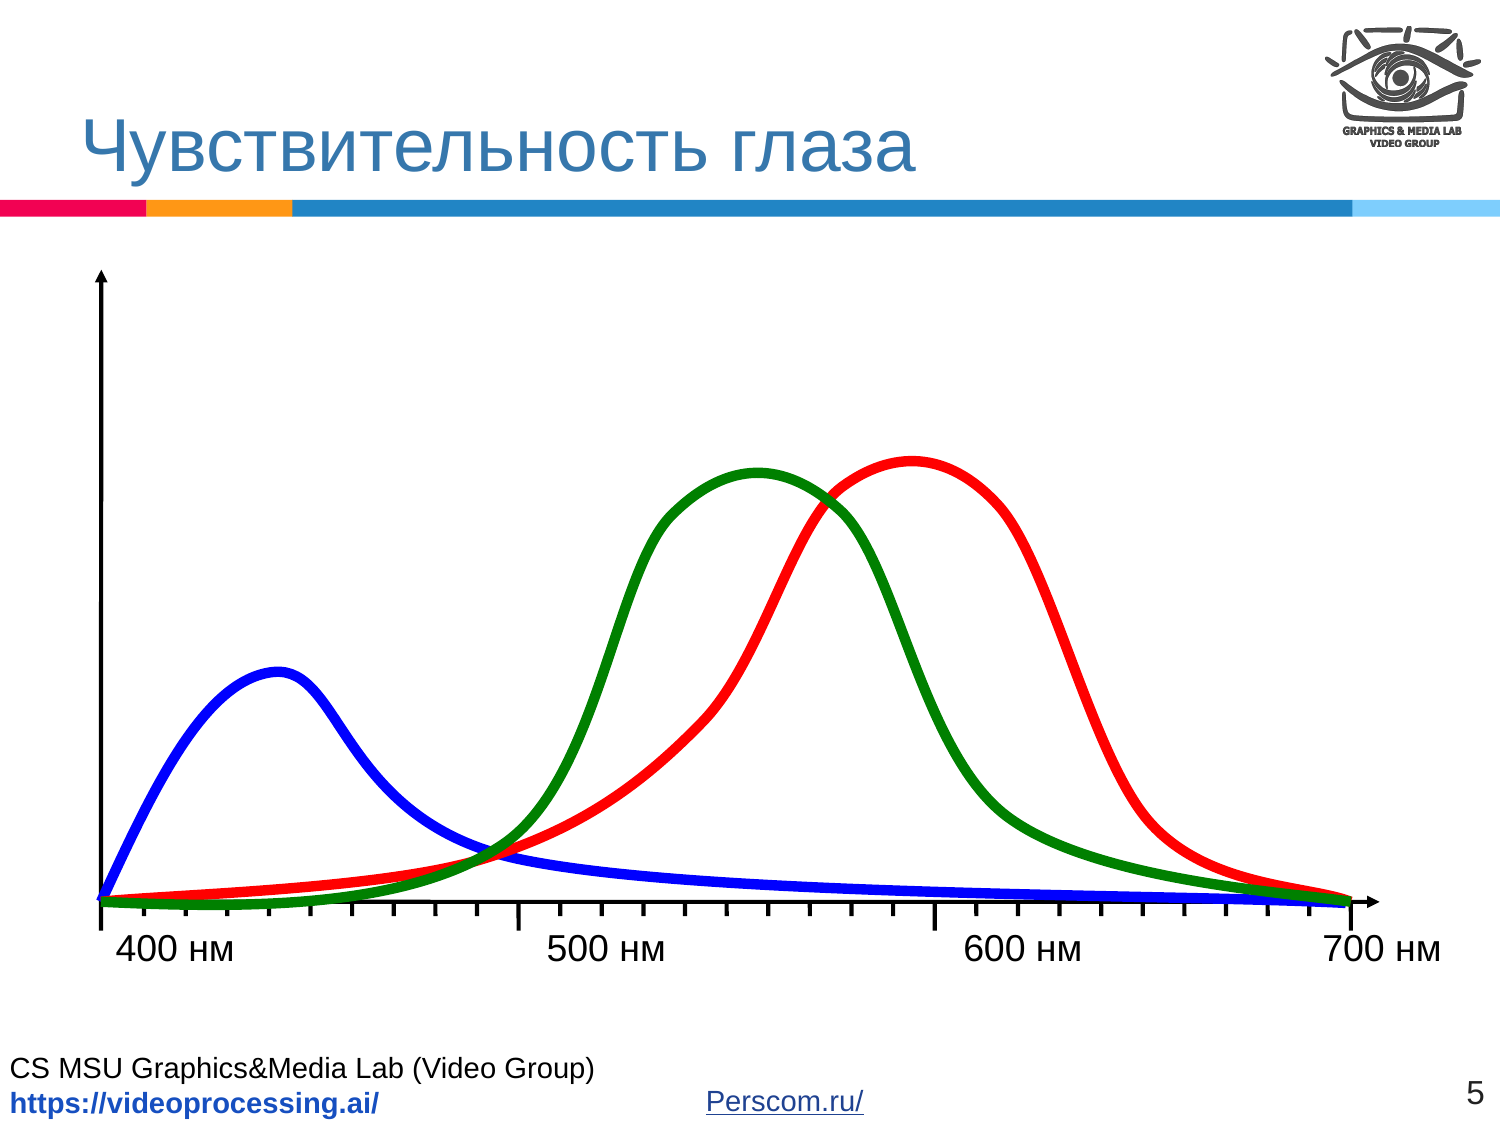

# Чувствительность глаза

400 нм
500 нм
600 нм
700 нм
Perscom.ru/
5